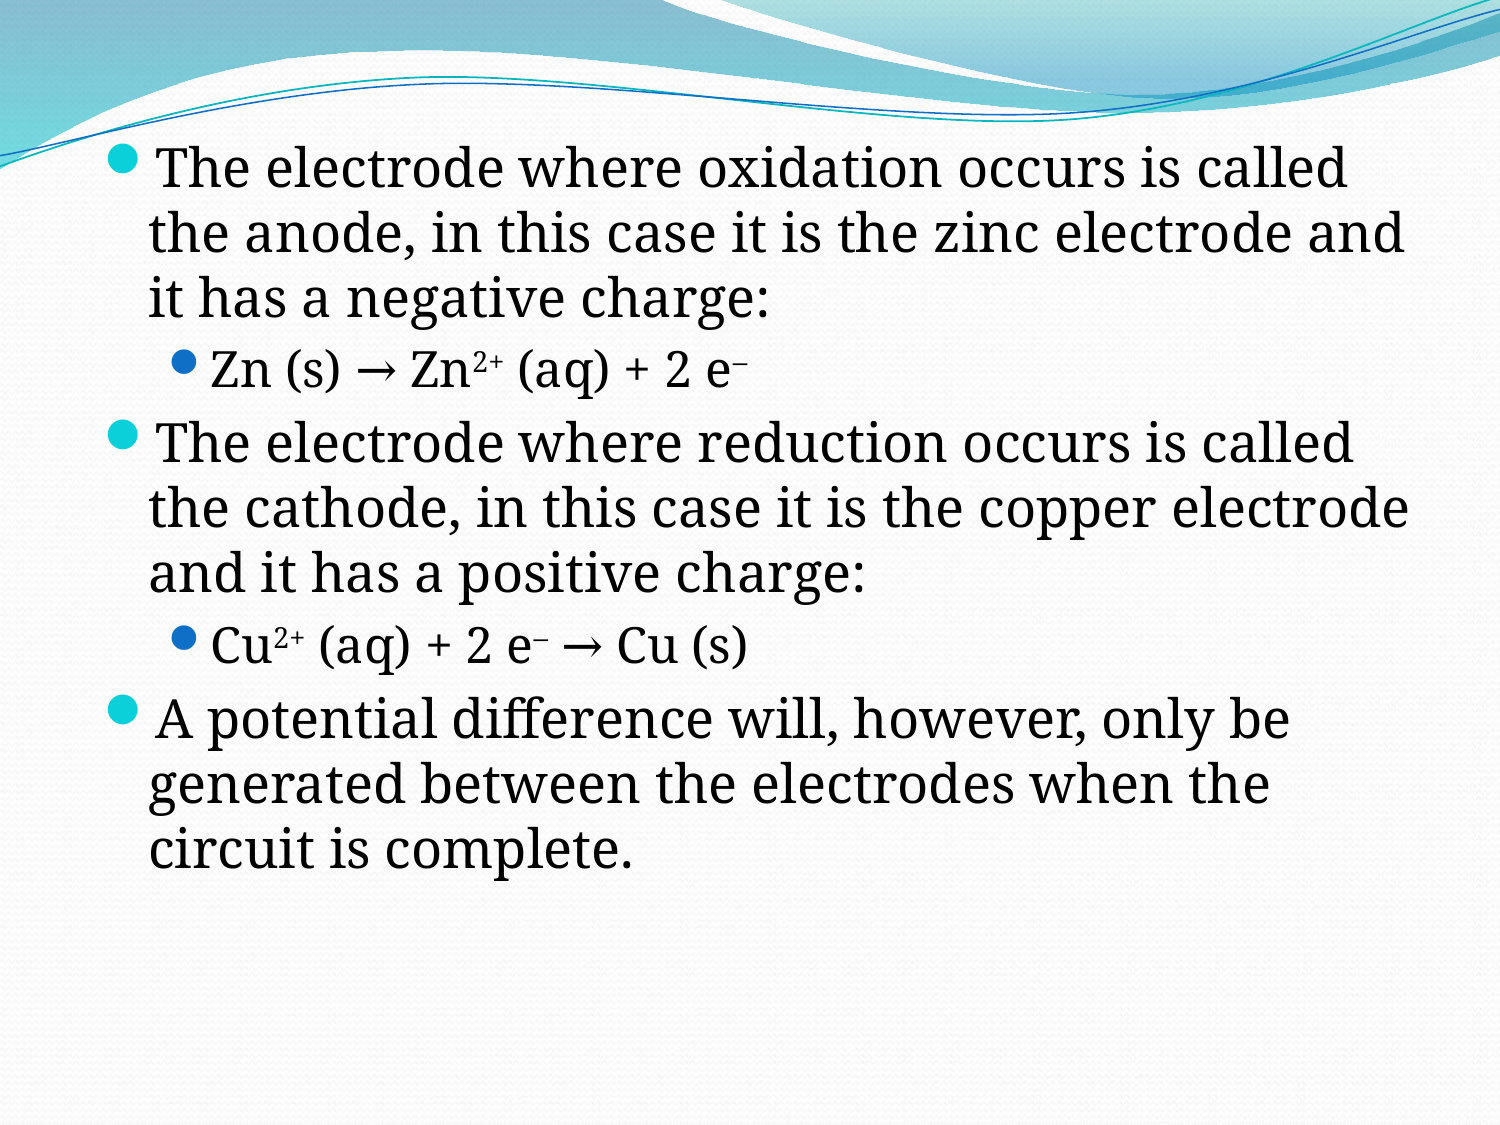

The electrode where oxidation occurs is called the anode, in this case it is the zinc electrode and it has a negative charge:
Zn (s) → Zn2+ (aq) + 2 e–
The electrode where reduction occurs is called the cathode, in this case it is the copper electrode and it has a positive charge:
Cu2+ (aq) + 2 e– → Cu (s)
A potential difference will, however, only be generated between the electrodes when the circuit is complete.